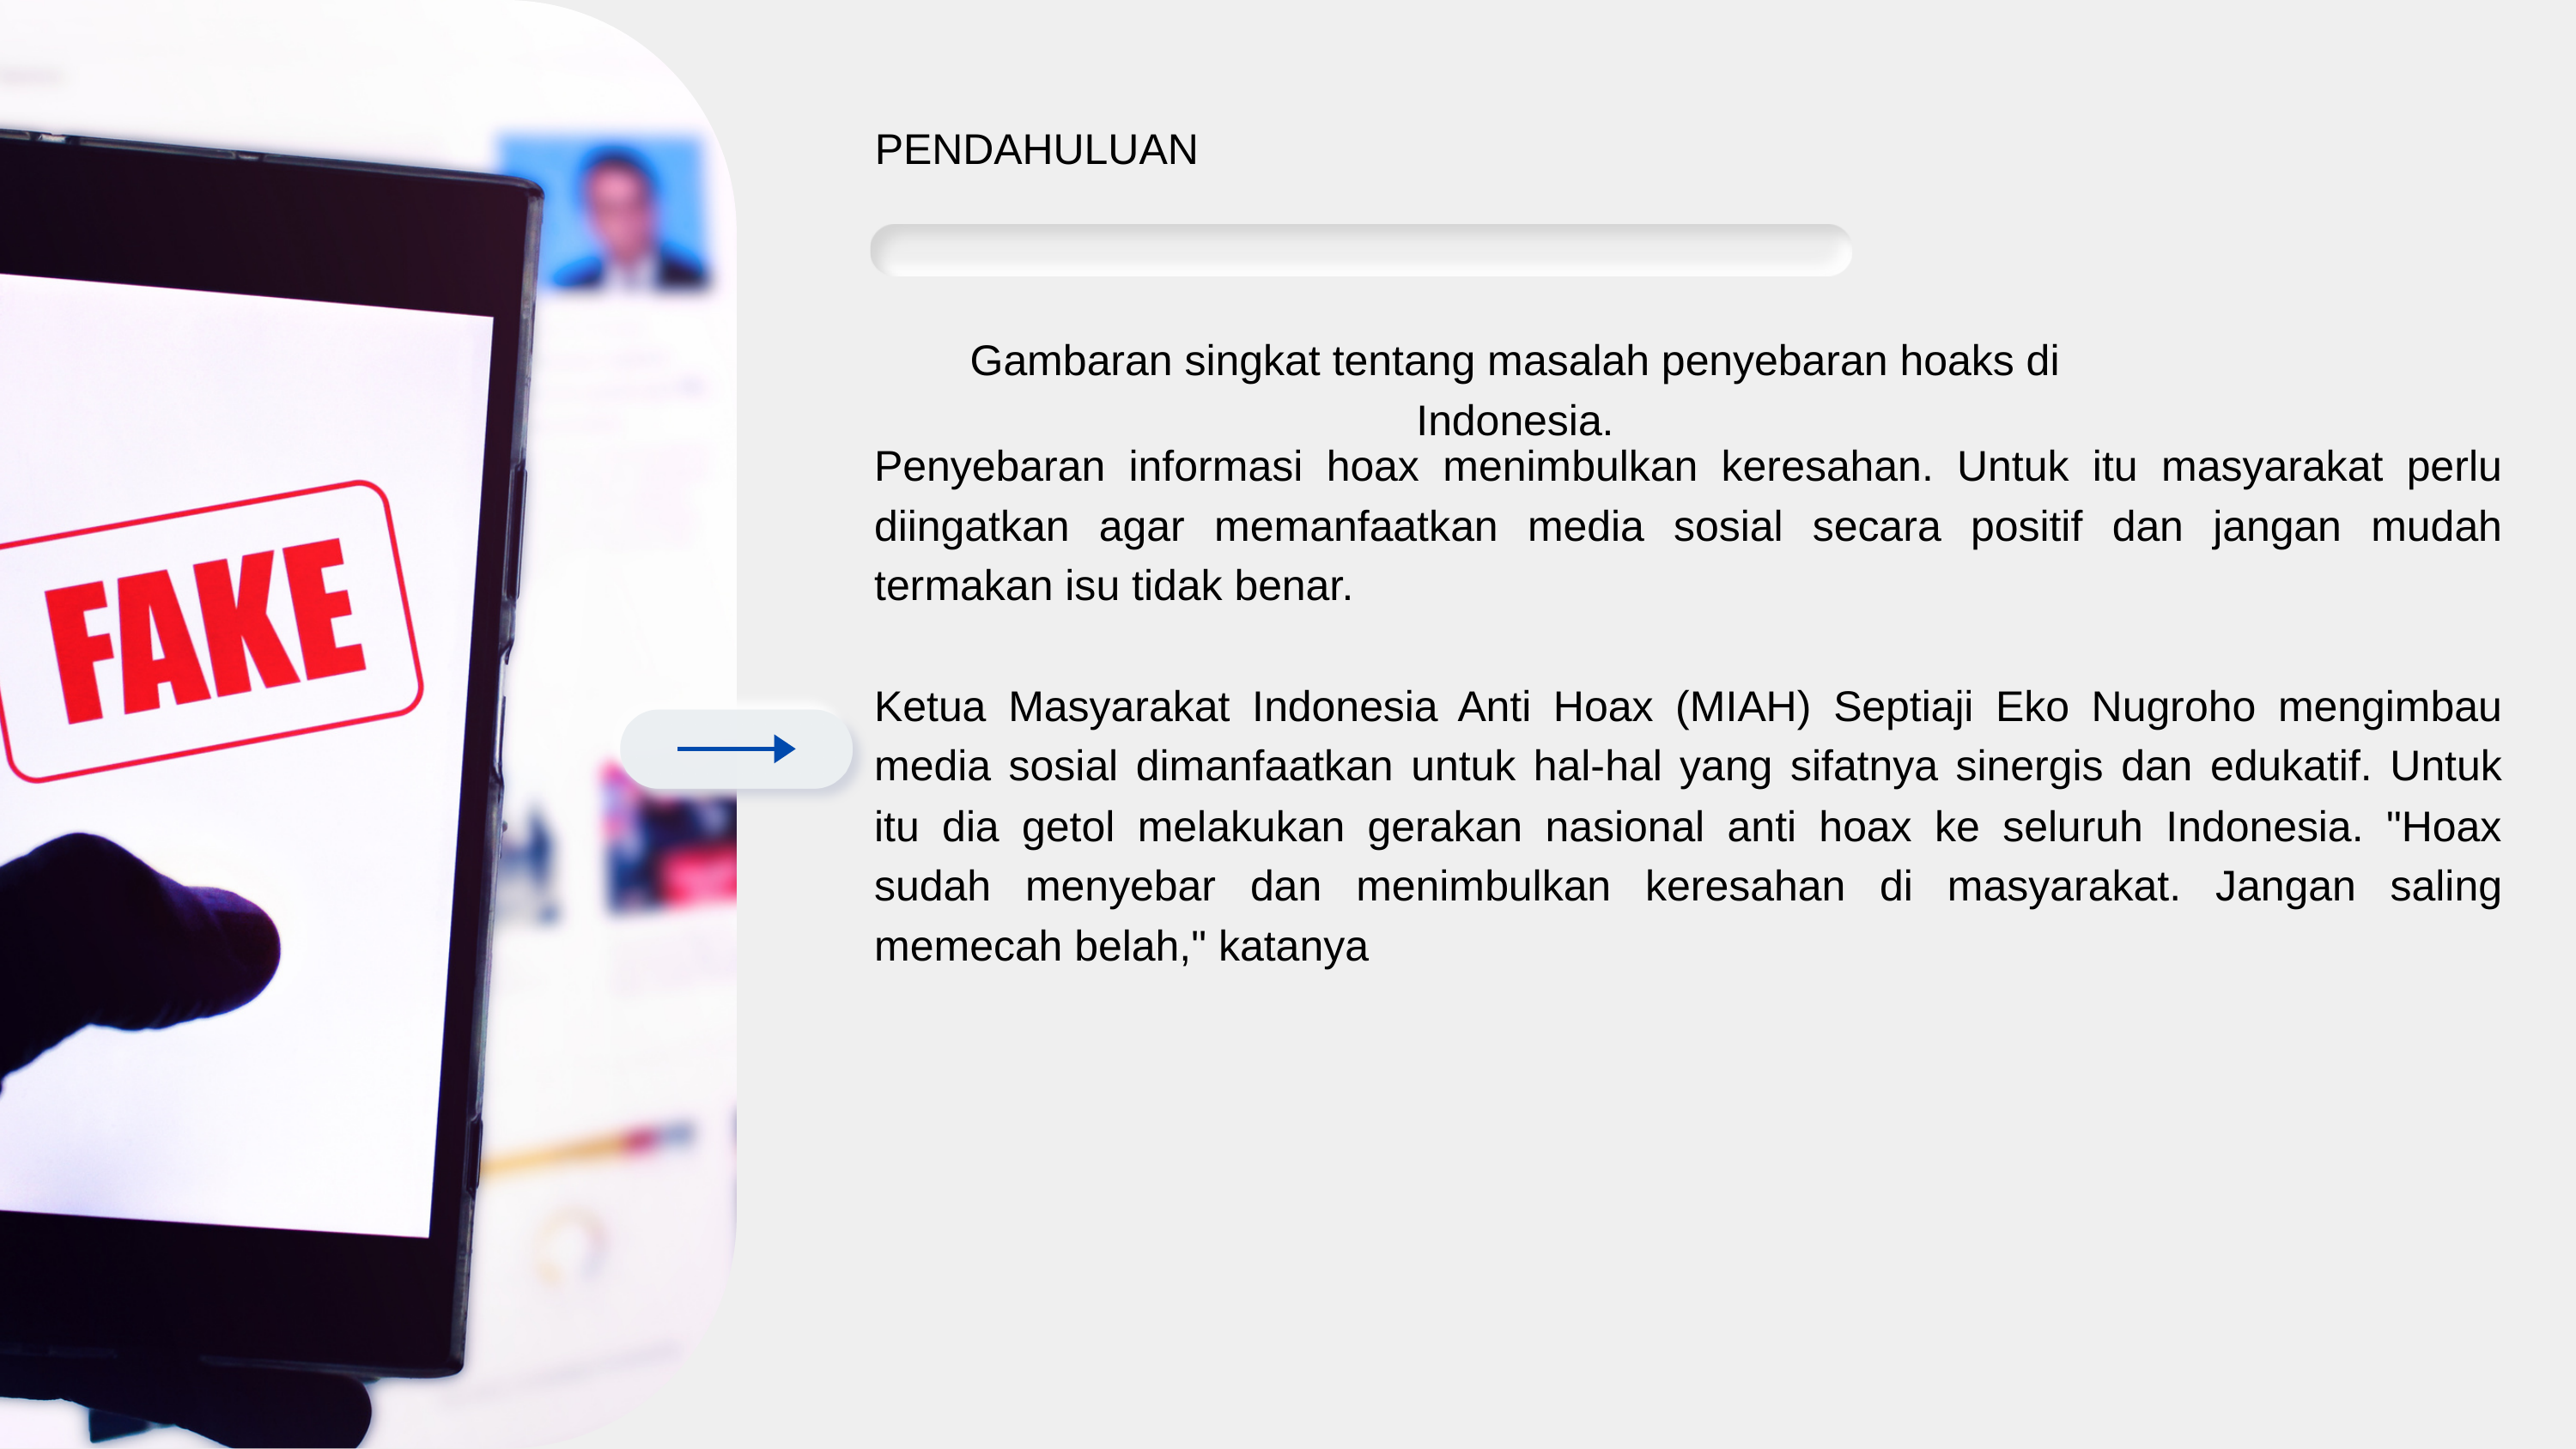

PENDAHULUAN

Gambaran singkat tentang masalah penyebaran hoaks di Indonesia.
Penyebaran informasi hoax menimbulkan keresahan. Untuk itu masyarakat perlu diingatkan agar memanfaatkan media sosial secara positif dan jangan mudah termakan isu tidak benar.

Ketua Masyarakat Indonesia Anti Hoax (MIAH) Septiaji Eko Nugroho mengimbau media sosial dimanfaatkan untuk hal-hal yang sifatnya sinergis dan edukatif. Untuk itu dia getol melakukan gerakan nasional anti hoax ke seluruh Indonesia. "Hoax sudah menyebar dan menimbulkan keresahan di masyarakat. Jangan saling memecah belah," katanya